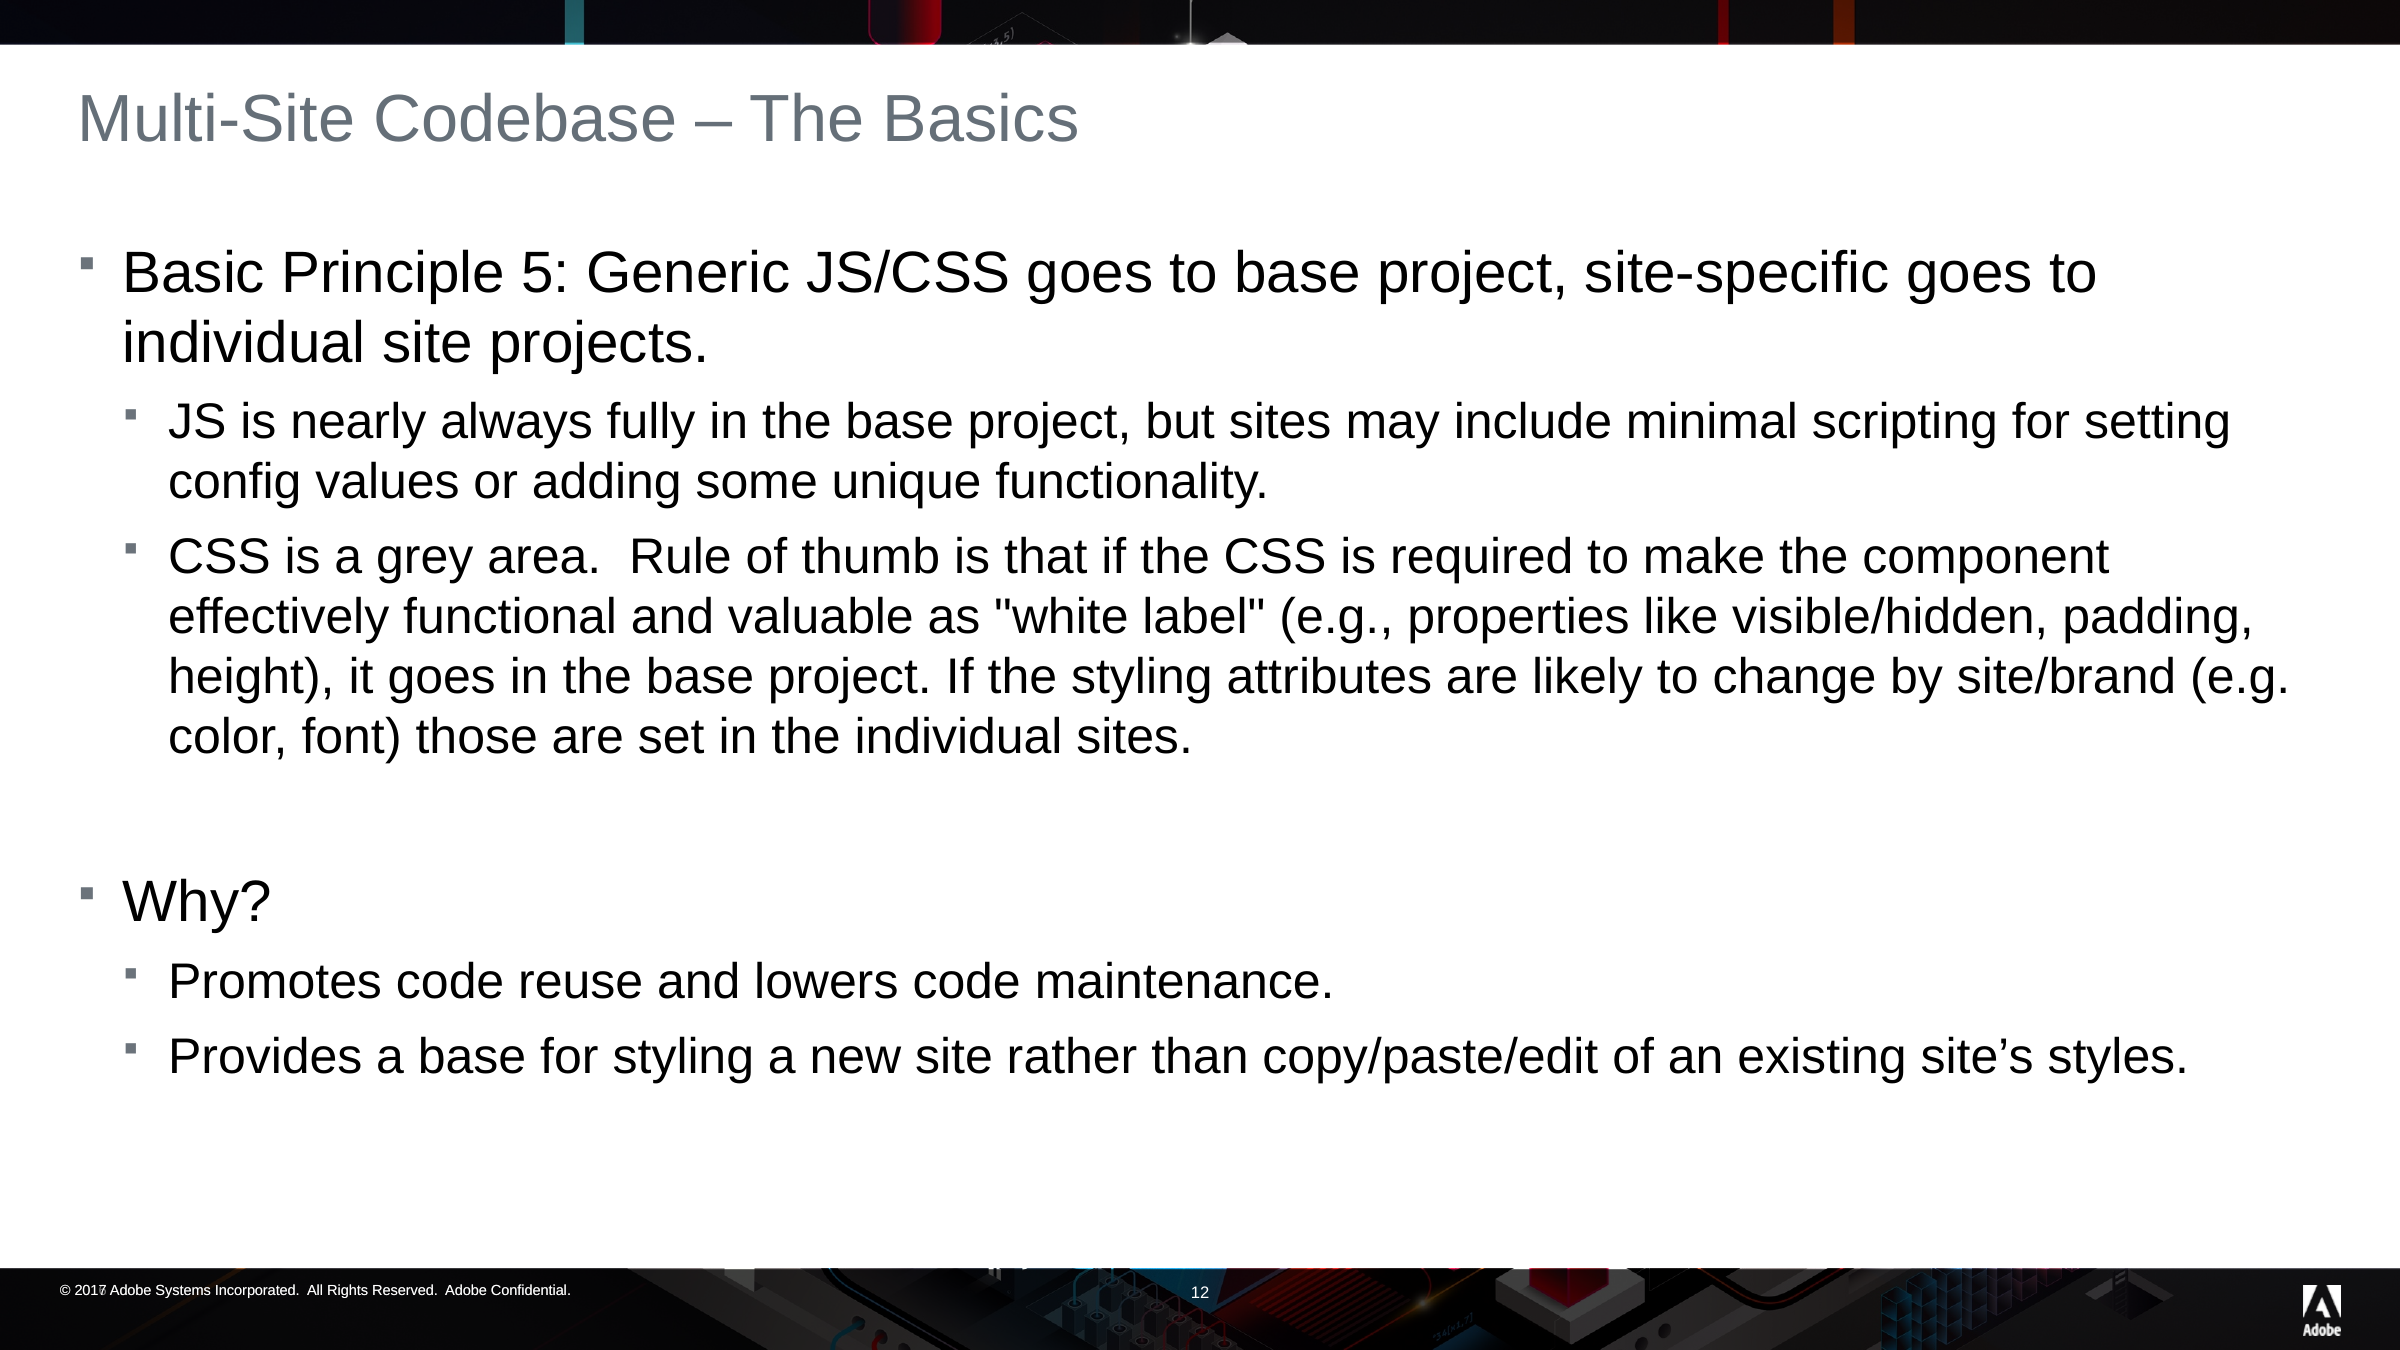

# Multi-Site Codebase – The Basics
Basic Principle 5: Generic JS/CSS goes to base project, site-specific goes to individual site projects.
JS is nearly always fully in the base project, but sites may include minimal scripting for setting config values or adding some unique functionality.
CSS is a grey area.  Rule of thumb is that if the CSS is required to make the component effectively functional and valuable as "white label" (e.g., properties like visible/hidden, padding, height), it goes in the base project. If the styling attributes are likely to change by site/brand (e.g. color, font) those are set in the individual sites.

Why?
Promotes code reuse and lowers code maintenance.
Provides a base for styling a new site rather than copy/paste/edit of an existing site’s styles.
12